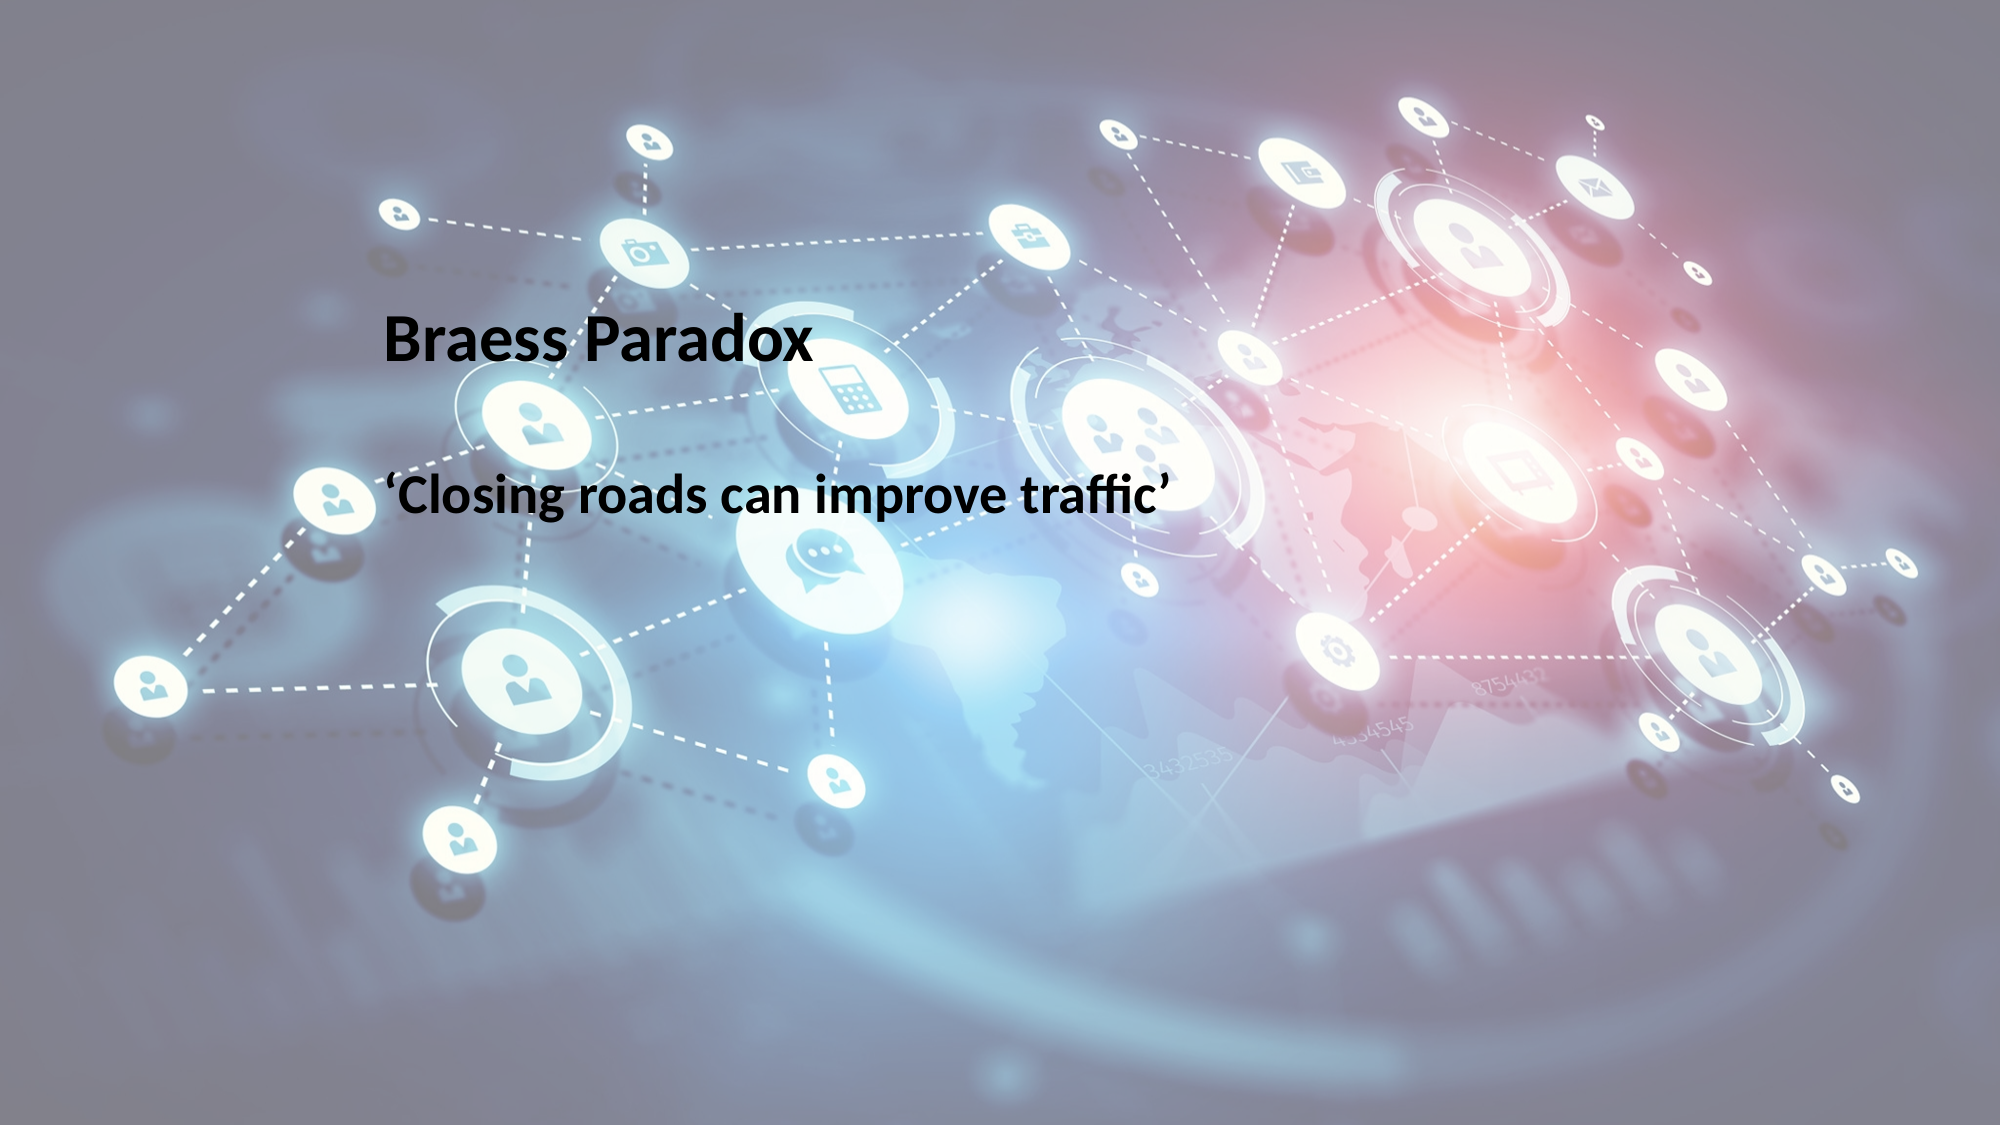

Braess Paradox

‘Closing roads can improve traffic’